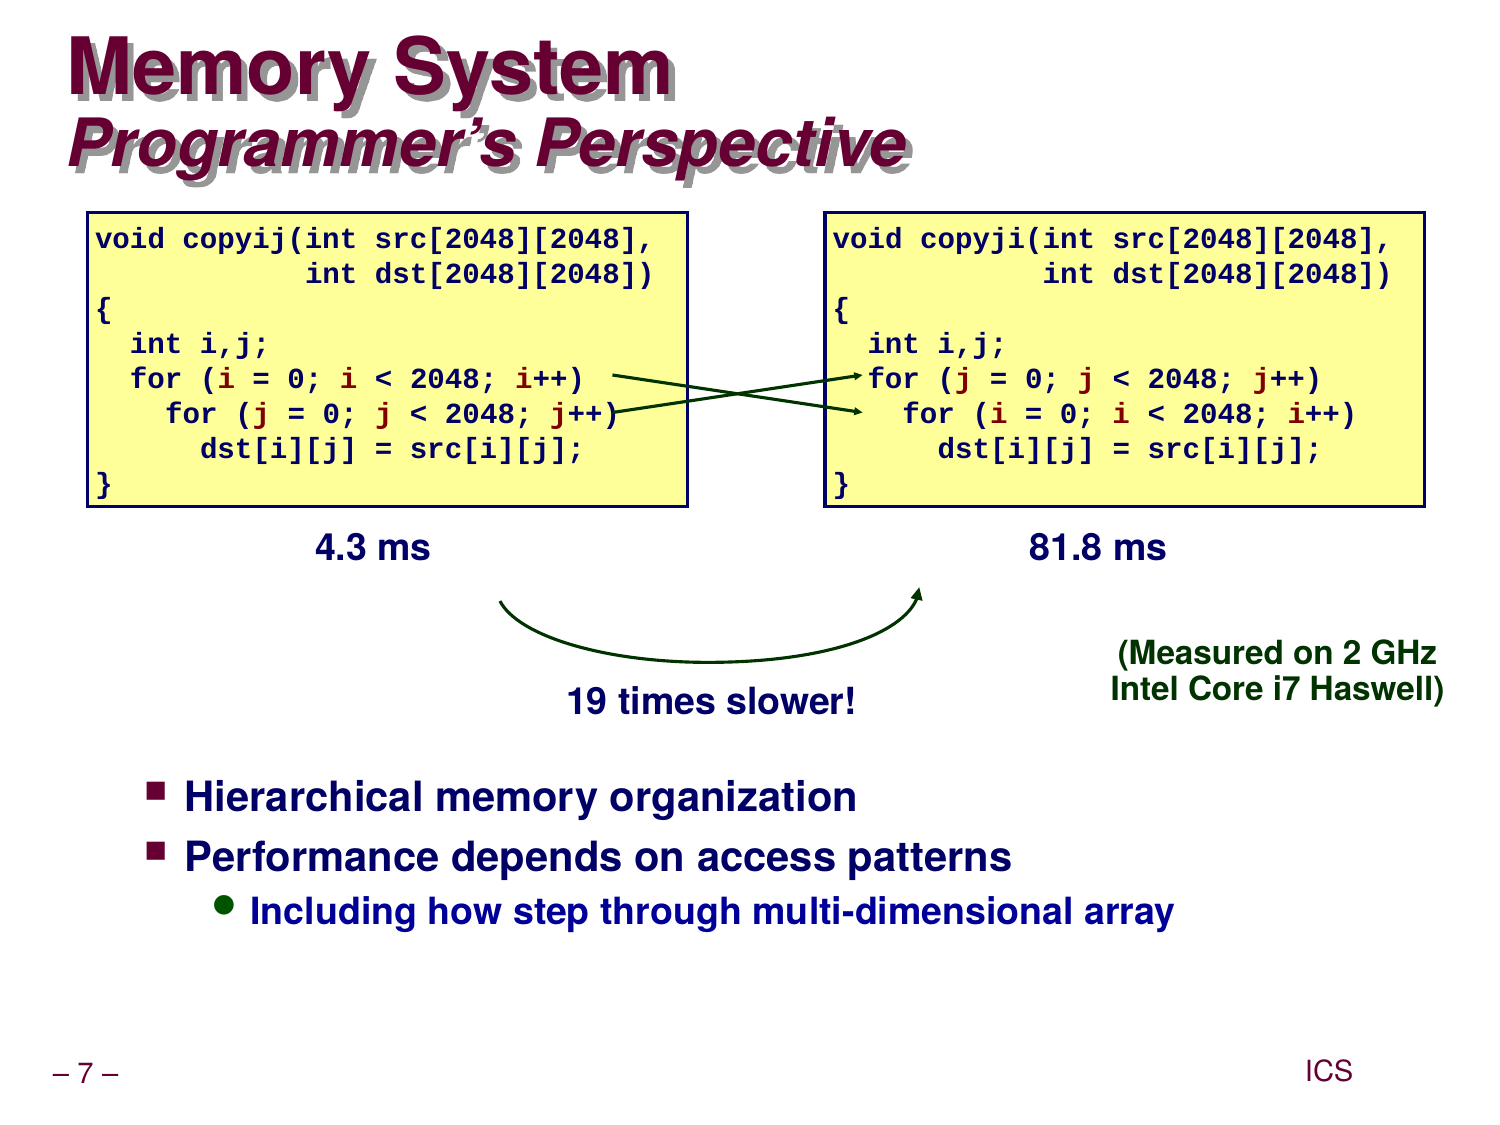

# Memory System Programmer’s Perspective
void copyij(int src[2048][2048],
            int dst[2048][2048])
{
  int i,j;
  for (i = 0; i < 2048; i++)
    for (j = 0; j < 2048; j++)
      dst[i][j] = src[i][j];
}
void copyji(int src[2048][2048],
            int dst[2048][2048])
{
  int i,j;
  for (j = 0; j < 2048; j++)
    for (i = 0; i < 2048; i++)
      dst[i][j] = src[i][j];
}

4.3 ms
81.8 ms

(Measured on 2 GHz
Intel Core i7 Haswell)
19 times slower!
Hierarchical memory organization
Performance depends on access patterns
Including how step through multi-dimensional array